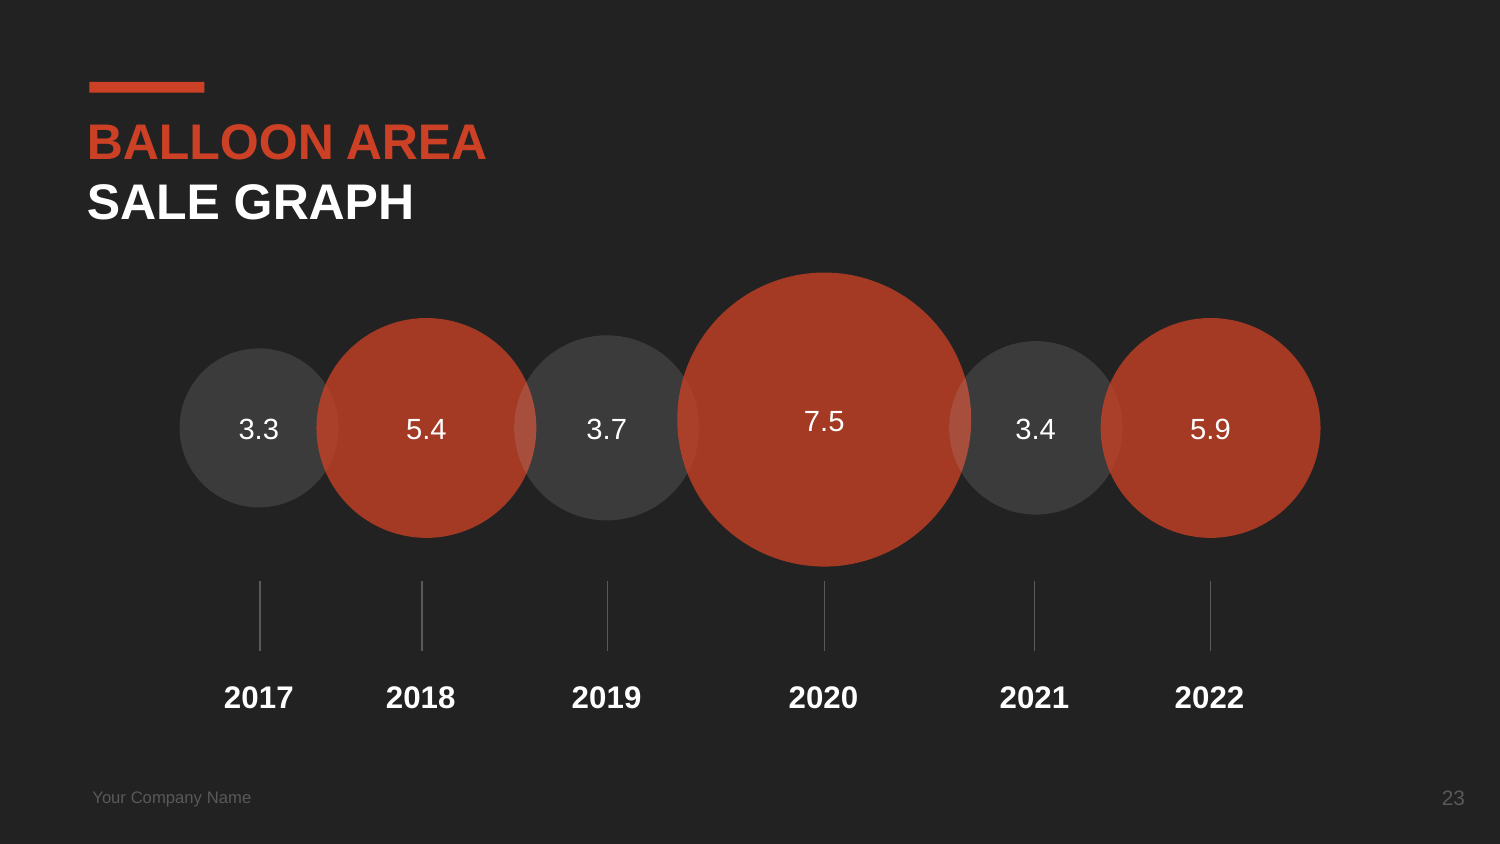

# BALLOON AREA
SALE GRAPH
7.5
5.4
5.9
3.7
3.4
3.3
2017
2018
2019
2020
2021
2022
23